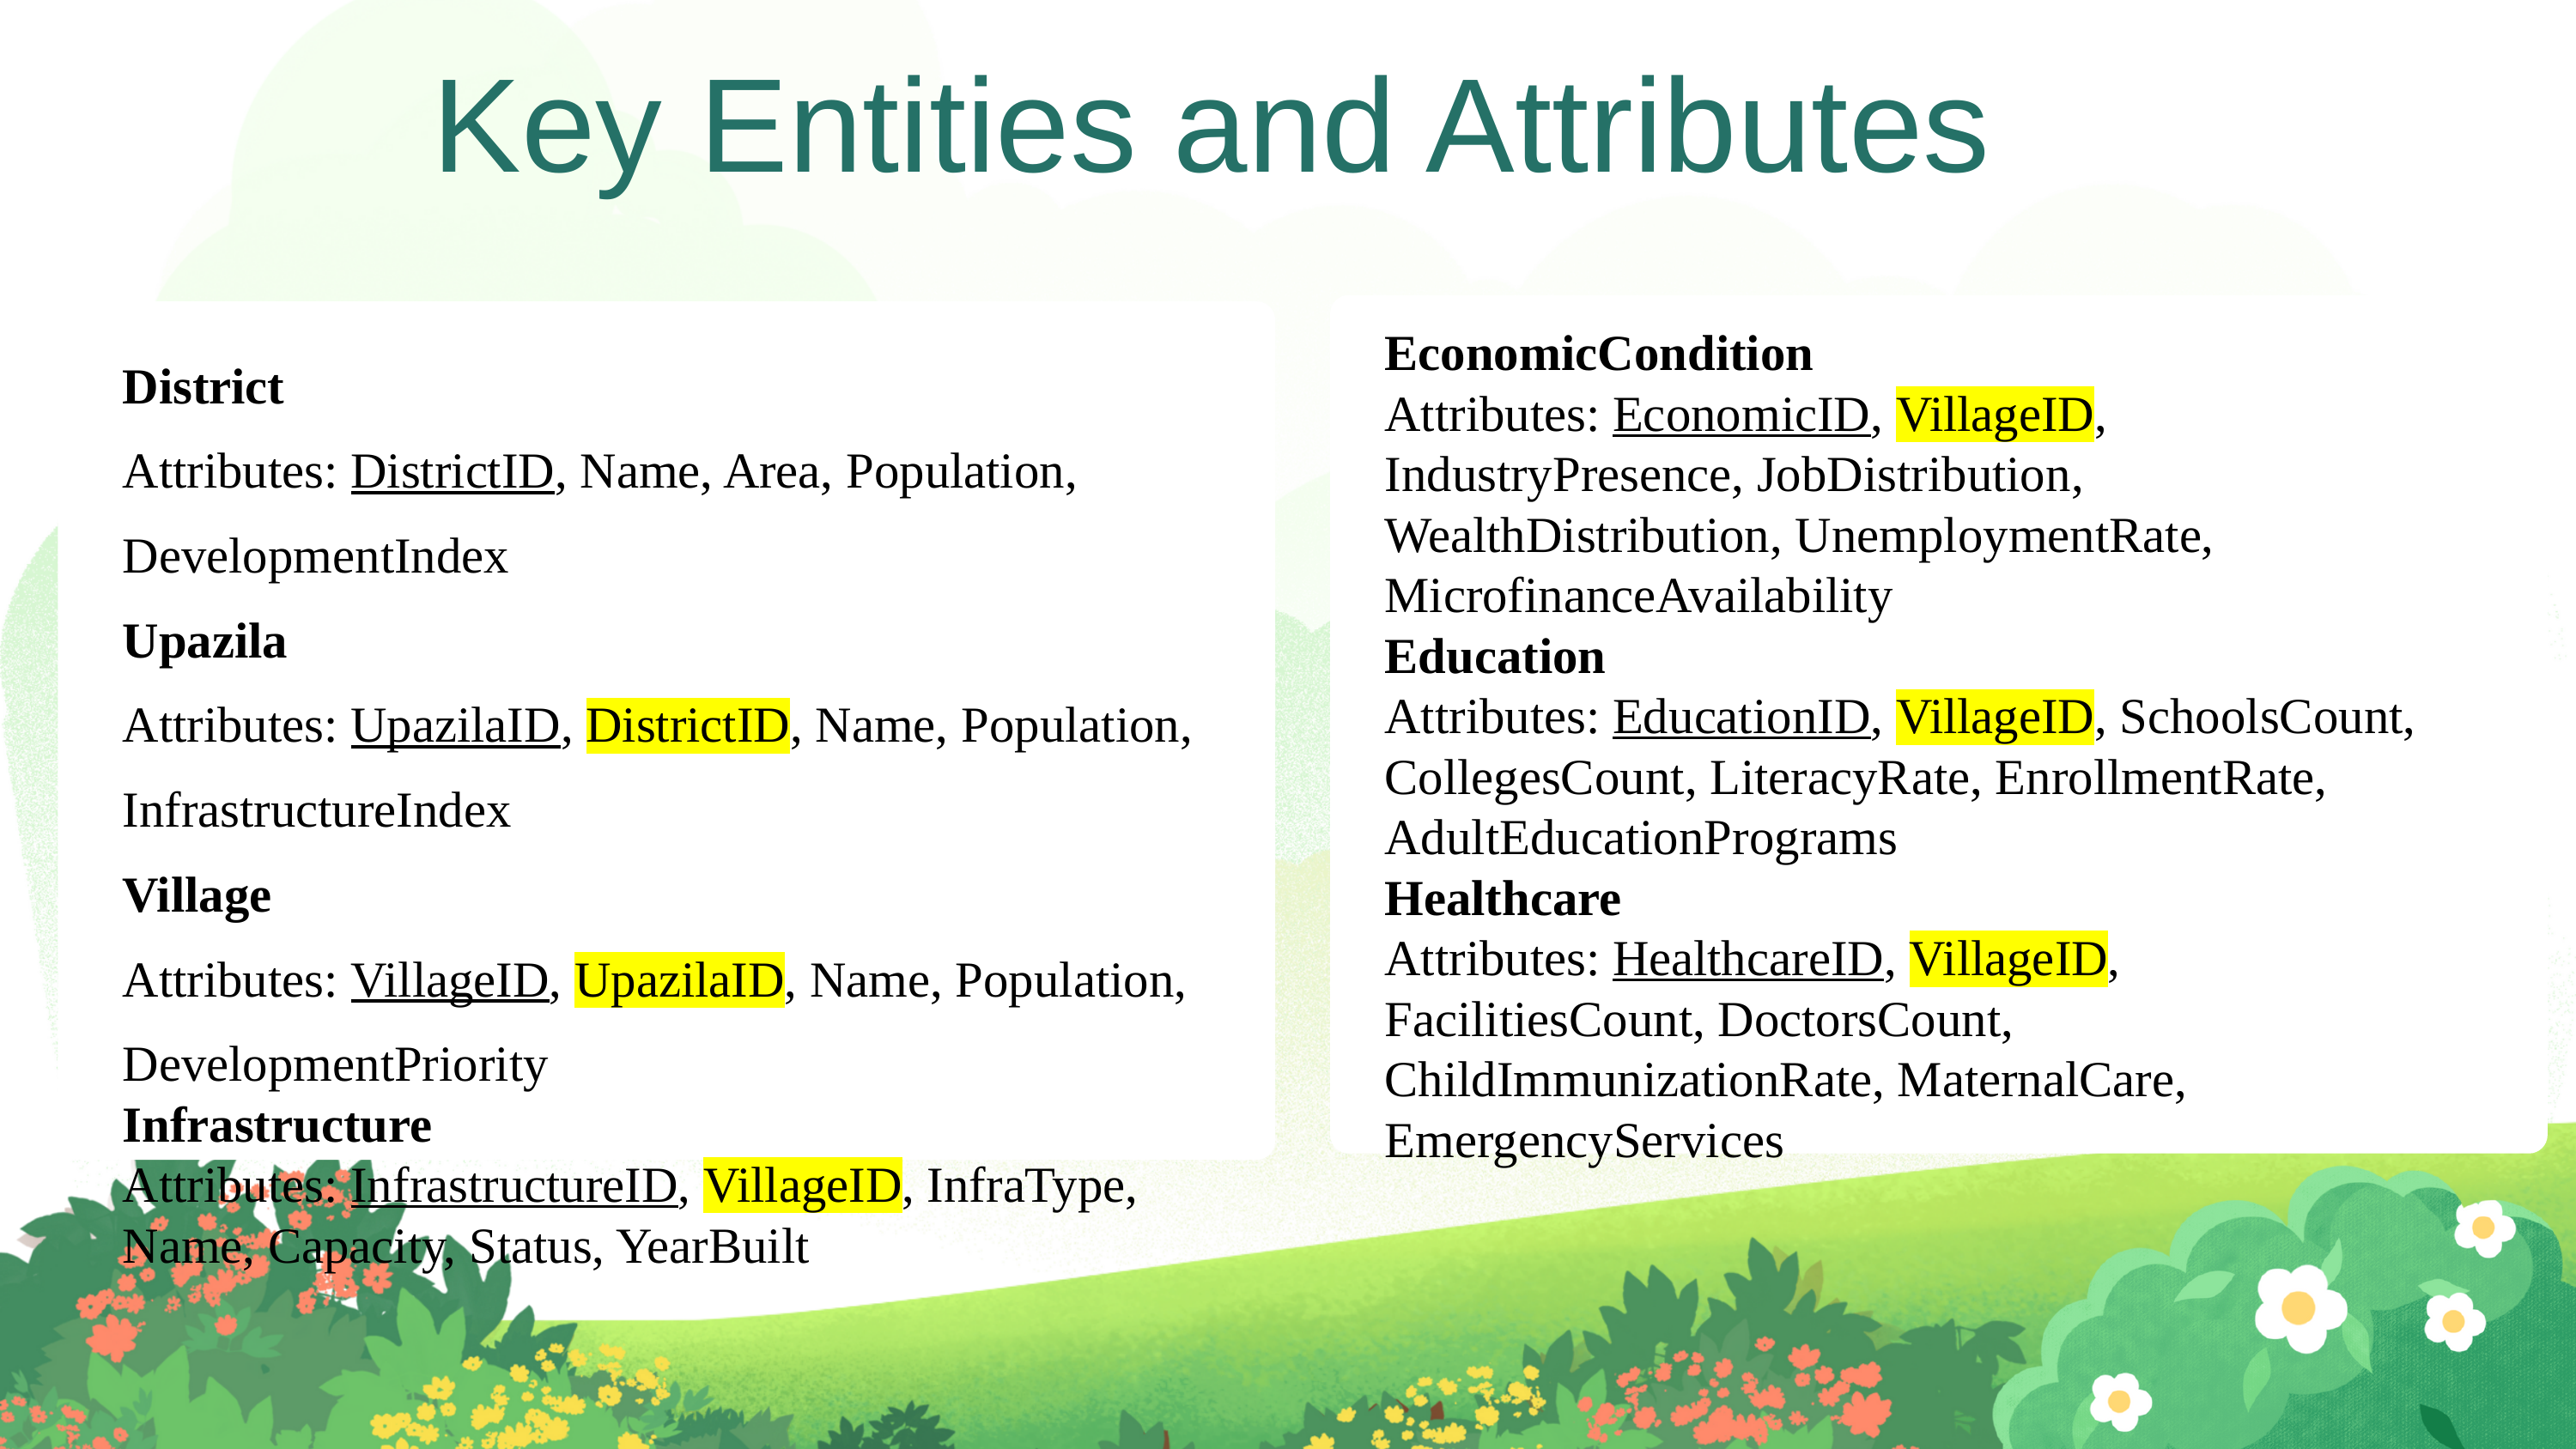

Key Entities and Attributes

EconomicCondition
Attributes: EconomicID, VillageID, IndustryPresence, JobDistribution, WealthDistribution, UnemploymentRate, MicrofinanceAvailability
Education
Attributes: EducationID, VillageID, SchoolsCount, CollegesCount, LiteracyRate, EnrollmentRate, AdultEducationPrograms
Healthcare
Attributes: HealthcareID, VillageID, FacilitiesCount, DoctorsCount, ChildImmunizationRate, MaternalCare, EmergencyServices
District
Attributes: DistrictID, Name, Area, Population, DevelopmentIndex
Upazila
Attributes: UpazilaID, DistrictID, Name, Population, InfrastructureIndex
Village
Attributes: VillageID, UpazilaID, Name, Population, DevelopmentPriority
Infrastructure
Attributes: InfrastructureID, VillageID, InfraType, Name, Capacity, Status, YearBuilt